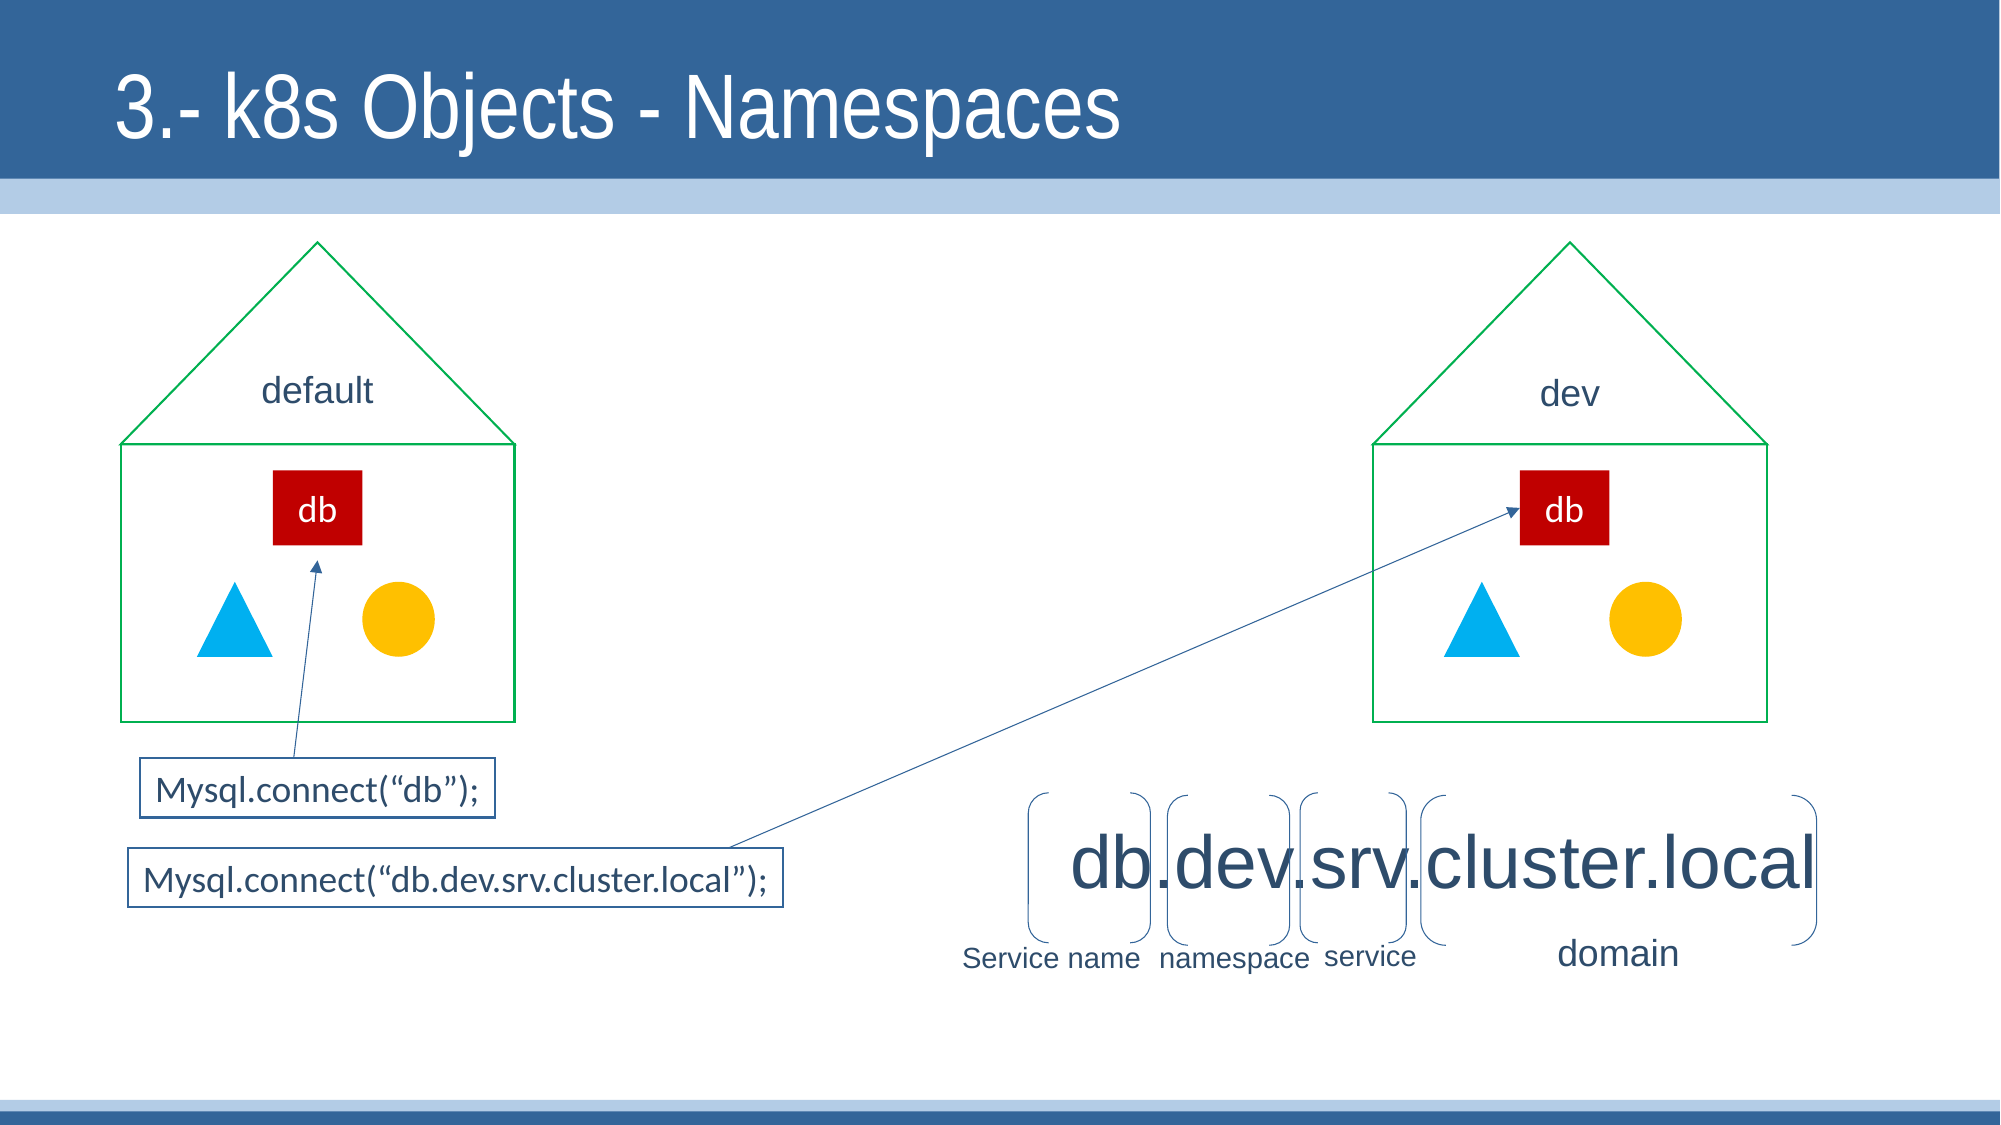

# 3.- k8s Objects - Namespaces

default

dev
db
db

Mysql.connect(“db”);

db.dev.srv.cluster.local
Mysql.connect(“db.dev.srv.cluster.local”);
domain
service
Service name
namespace